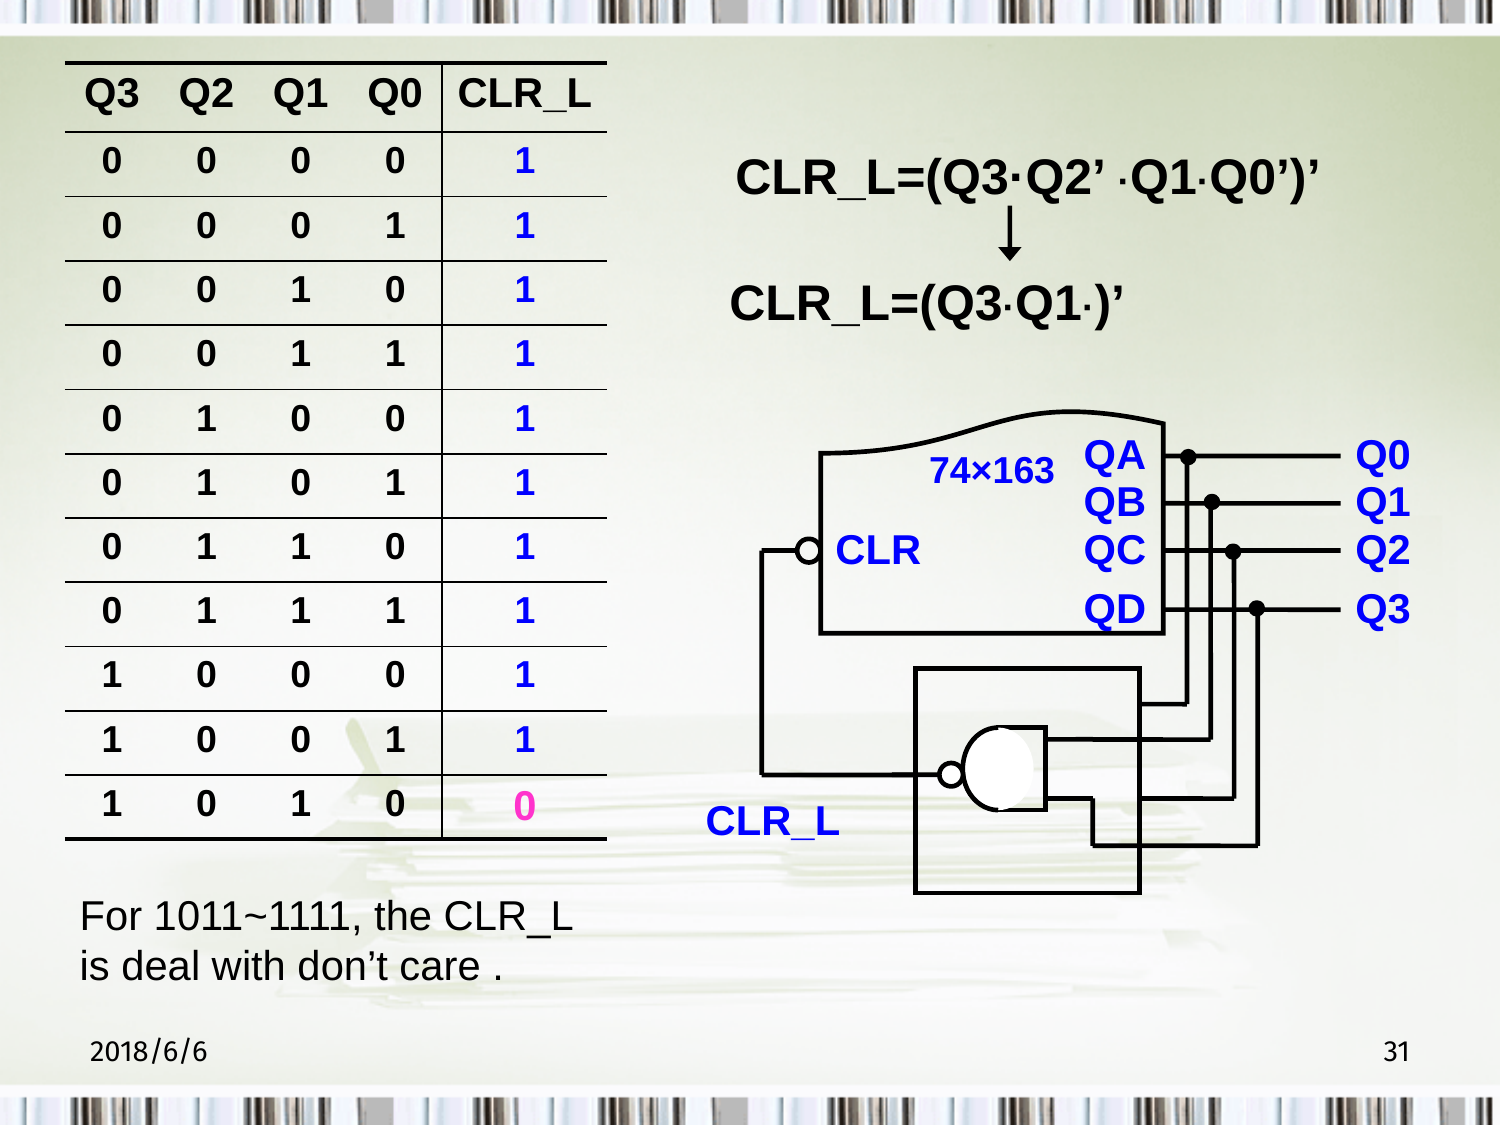

#
| Q3 | Q2 | Q1 | Q0 | CLR\_L |
| --- | --- | --- | --- | --- |
| 0 | 0 | 0 | 0 | 1 |
| 0 | 0 | 0 | 1 | 1 |
| 0 | 0 | 1 | 0 | 1 |
| 0 | 0 | 1 | 1 | 1 |
| 0 | 1 | 0 | 0 | 1 |
| 0 | 1 | 0 | 1 | 1 |
| 0 | 1 | 1 | 0 | 1 |
| 0 | 1 | 1 | 1 | 1 |
| 1 | 0 | 0 | 0 | 1 |
| 1 | 0 | 0 | 1 | 1 |
| 1 | 0 | 1 | 0 | 0 |
CLR_L=(Q3·Q2’ ·Q1·Q0’)’

CLR_L=(Q3·Q1·)’
74×163

QA
Q0

QB
Q1

CLR
QC
Q2

QD
Q3

F

CLR_L

For 1011~1111, the CLR_L is deal with don’t care .
2018/6/6
31